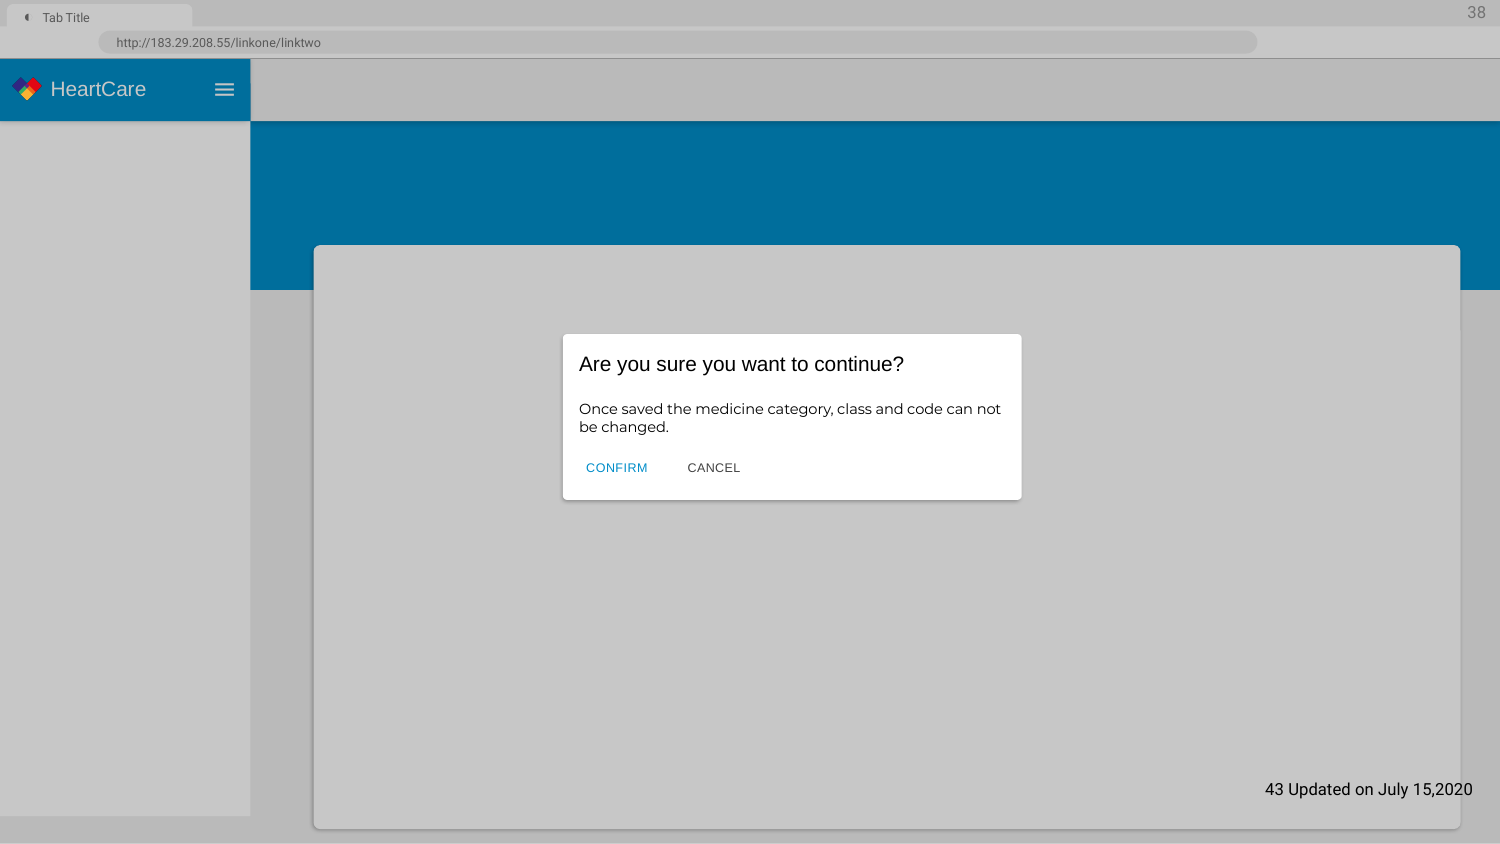

38
Are you sure you want to continue?

Once saved the medicine category, class and code can not be changed.
C O N F I R M
C A N C E L
43 Updated on July 15,2020